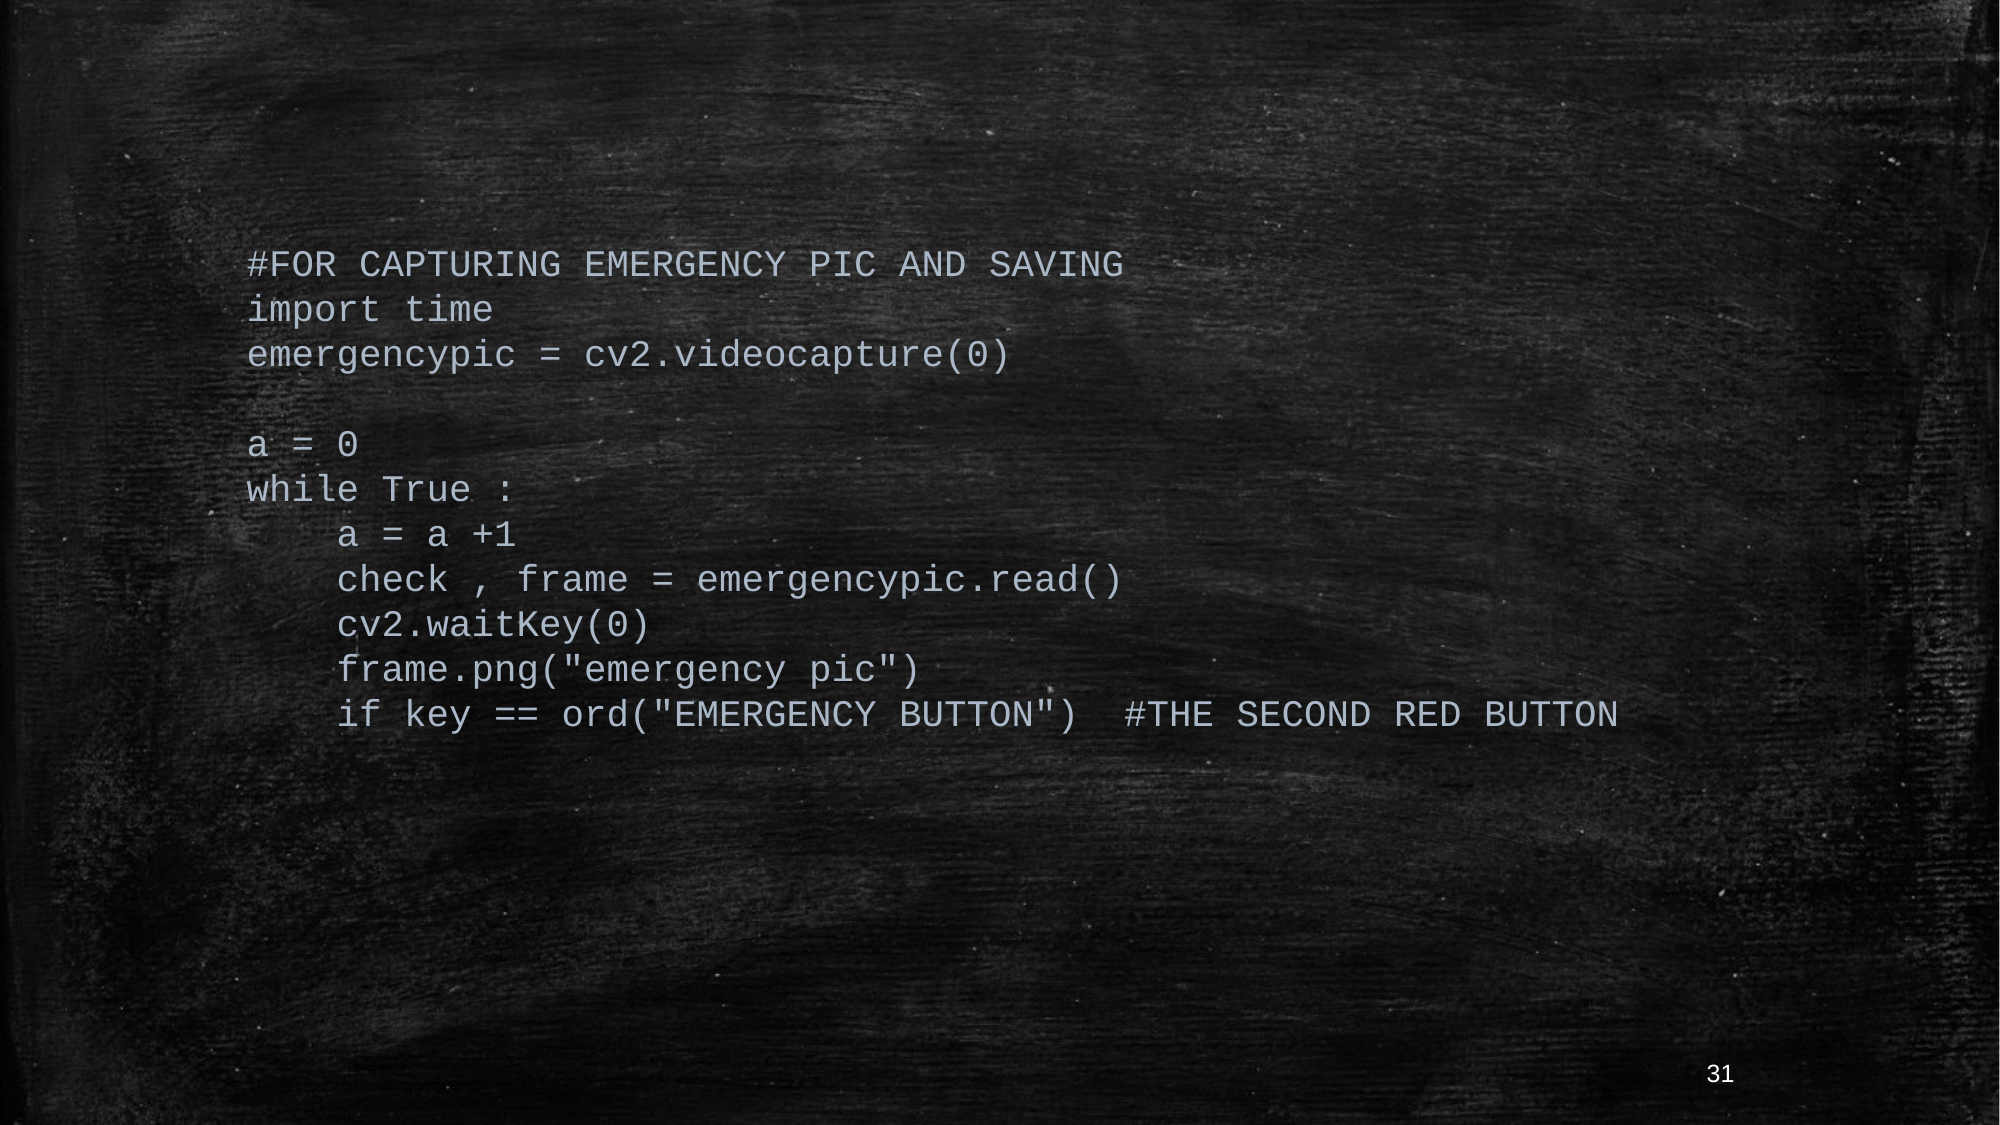

#FOR CAPTURING EMERGENCY PIC AND SAVING
import time
emergencypic = cv2.videocapture(0)
a = 0
while True :
    a = a +1
    check , frame = emergencypic.read()
    cv2.waitKey(0)
    frame.png("emergency pic")
    if key == ord("EMERGENCY BUTTON")  #THE SECOND RED BUTTON
31